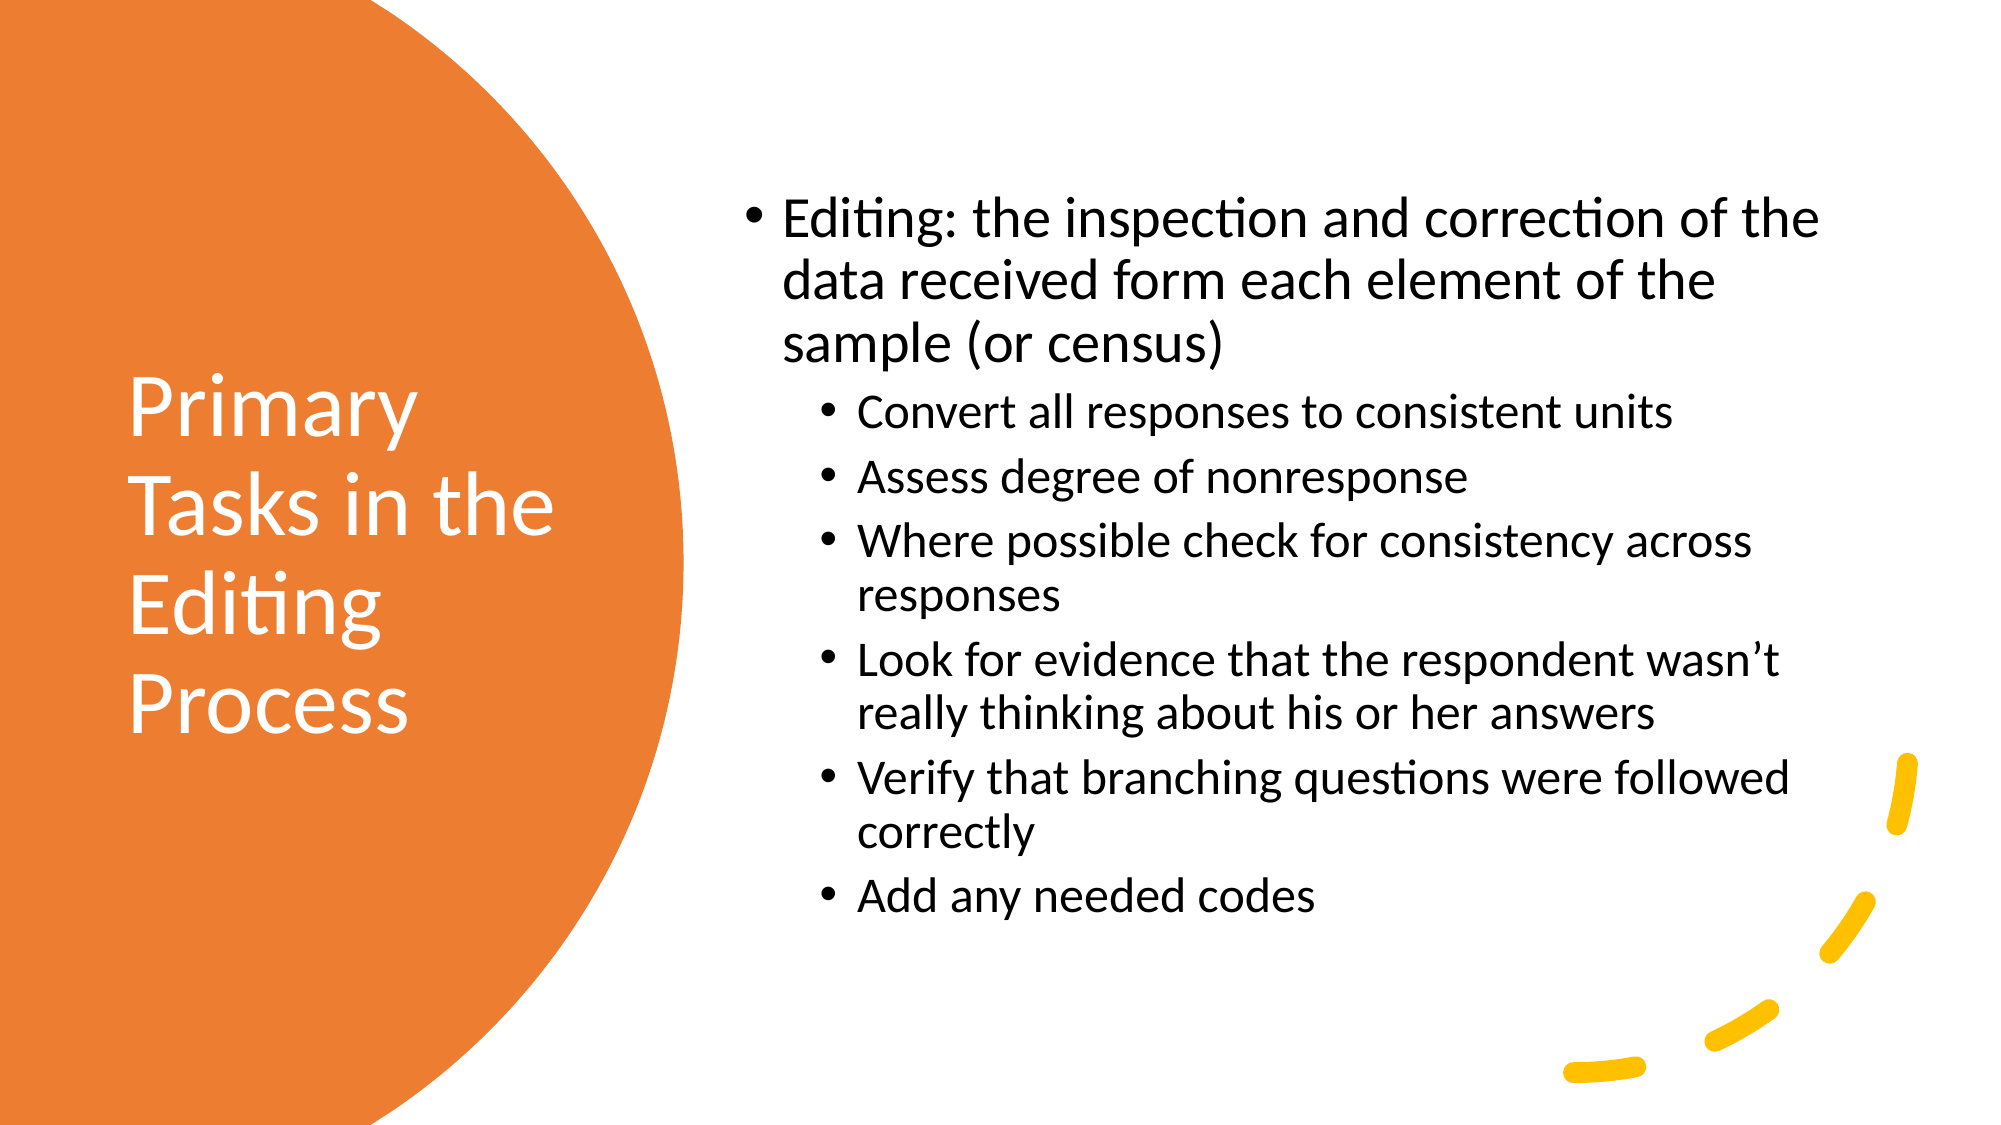

Editing: the inspection and correction of the data received form each element of the sample (or census)
Convert all responses to consistent units
Assess degree of nonresponse
Where possible check for consistency across responses
Look for evidence that the respondent wasn’t really thinking about his or her answers
Verify that branching questions were followed correctly
Add any needed codes
# Primary Tasks in the Editing Process